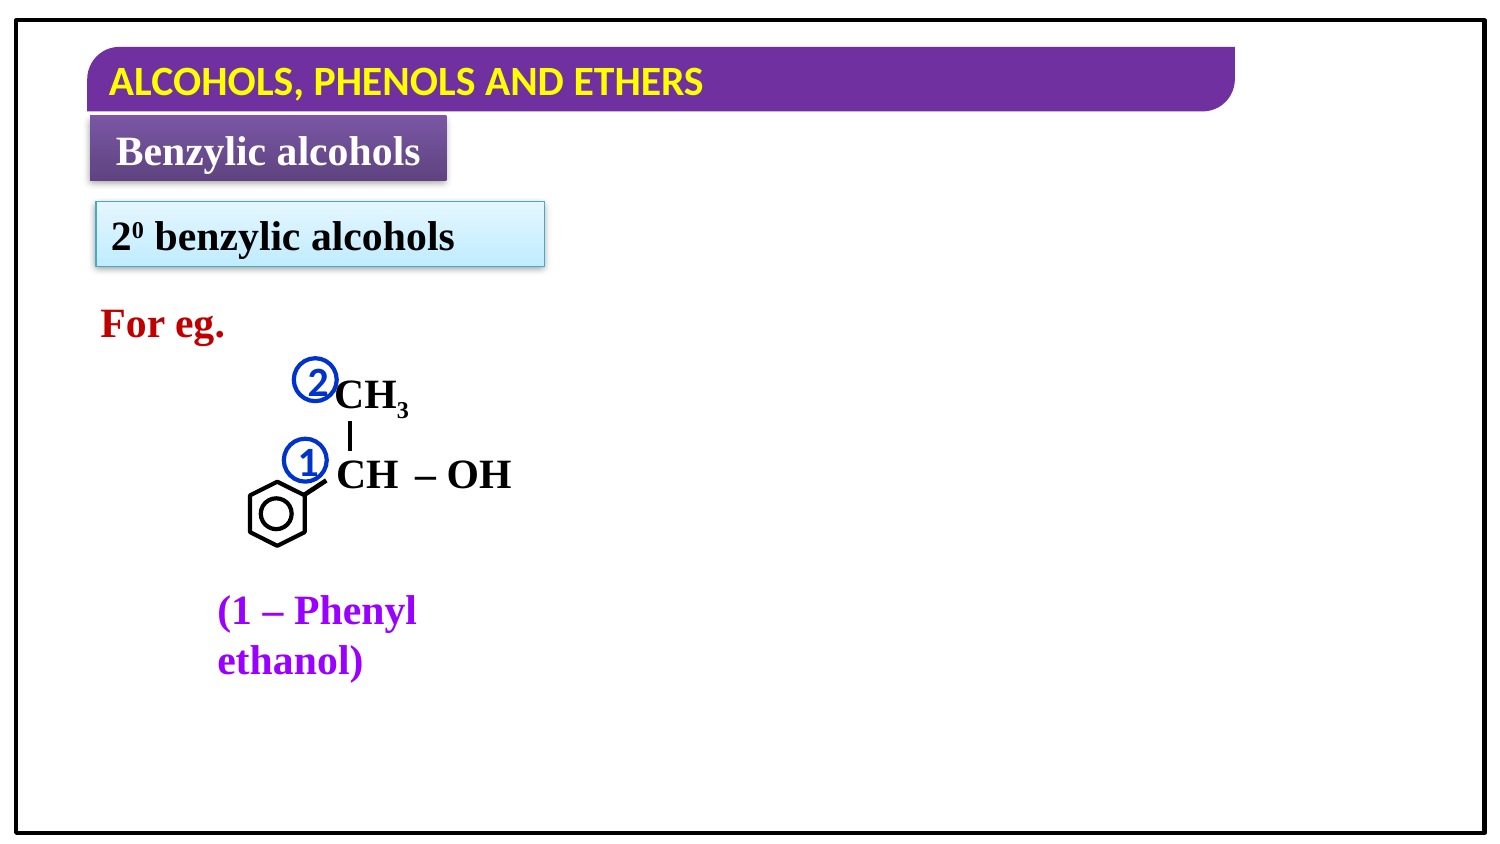

Benzylic alcohols
20 benzylic alcohols
For eg.
2

CH3
CH  – OH

1

(1 – Phenyl ethanol)